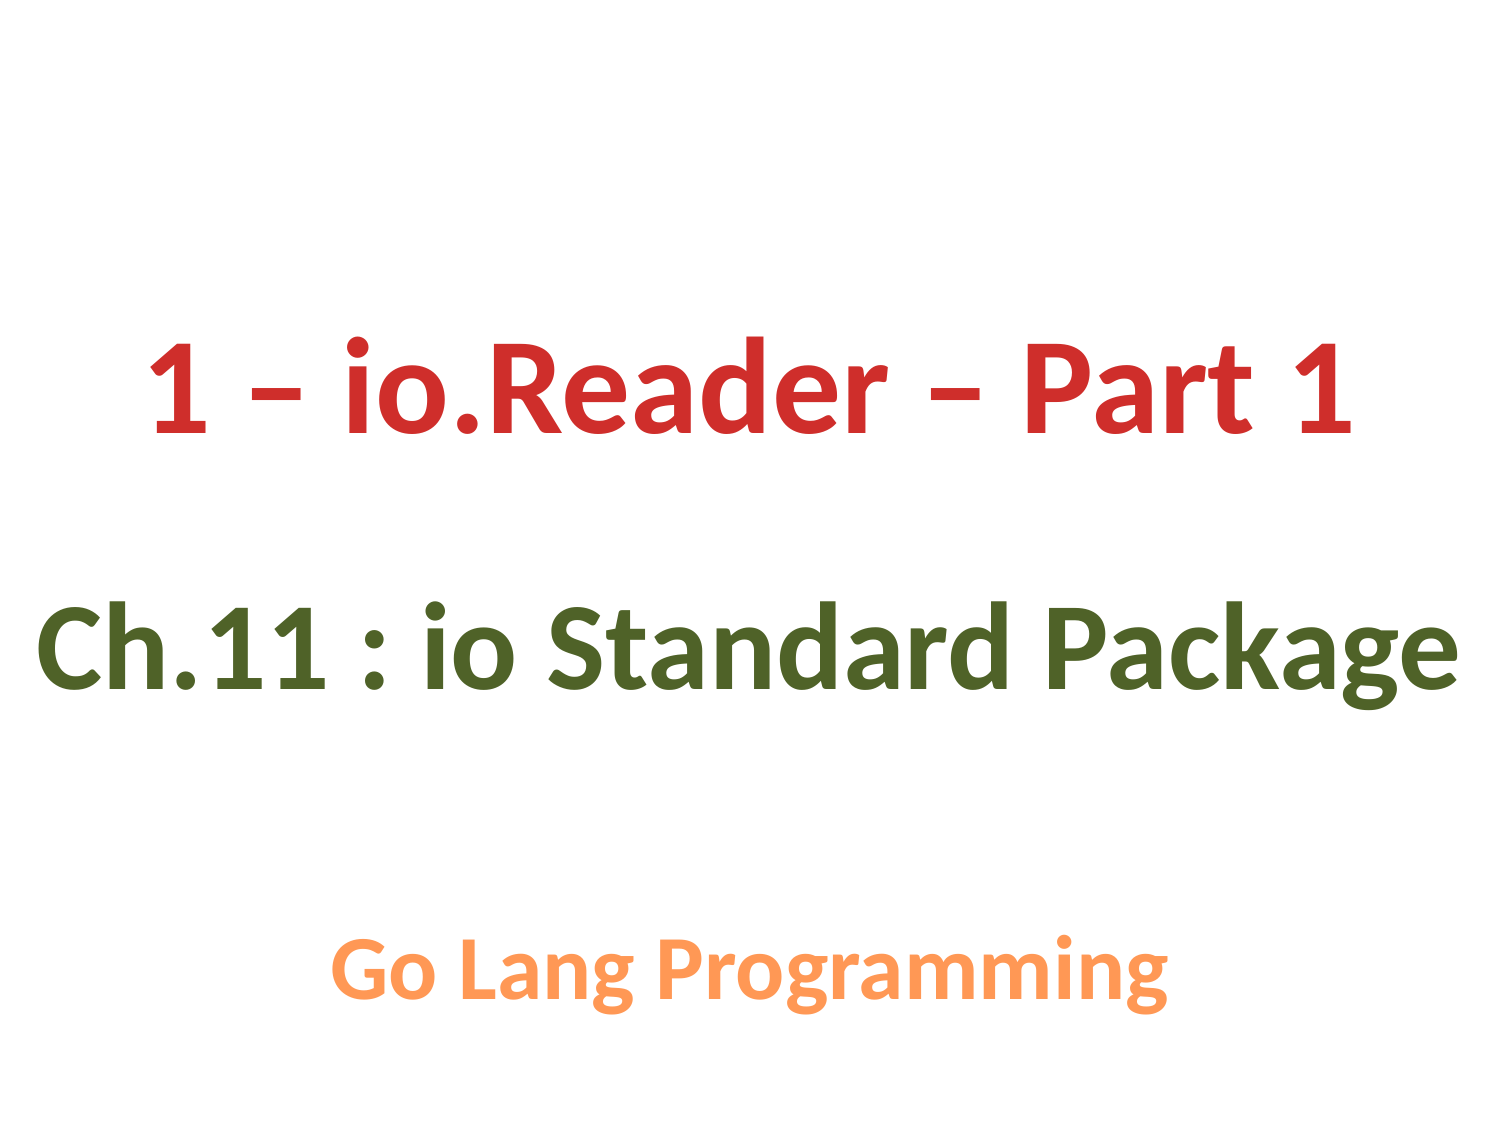

1 – io.Reader – Part 1
Ch.11 : io Standard Package
Go Lang Programming